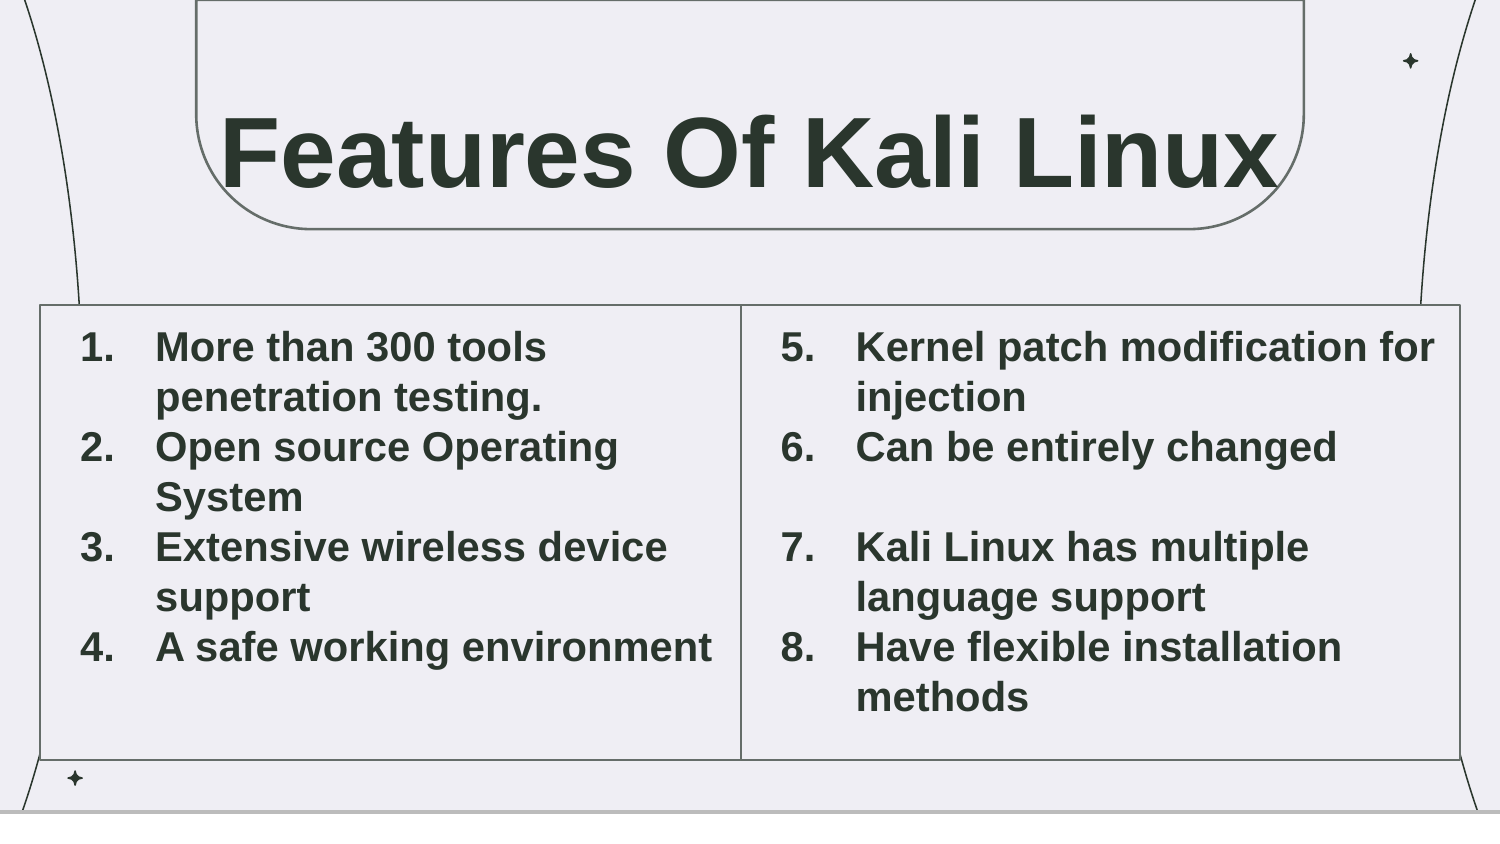

# Features Of Kali Linux
More than 300 tools penetration testing.
Open source Operating System
Extensive wireless device support
A safe working environment
Kernel patch modification for injection
Can be entirely changed

Kali Linux has multiple language support
Have flexible installation methods